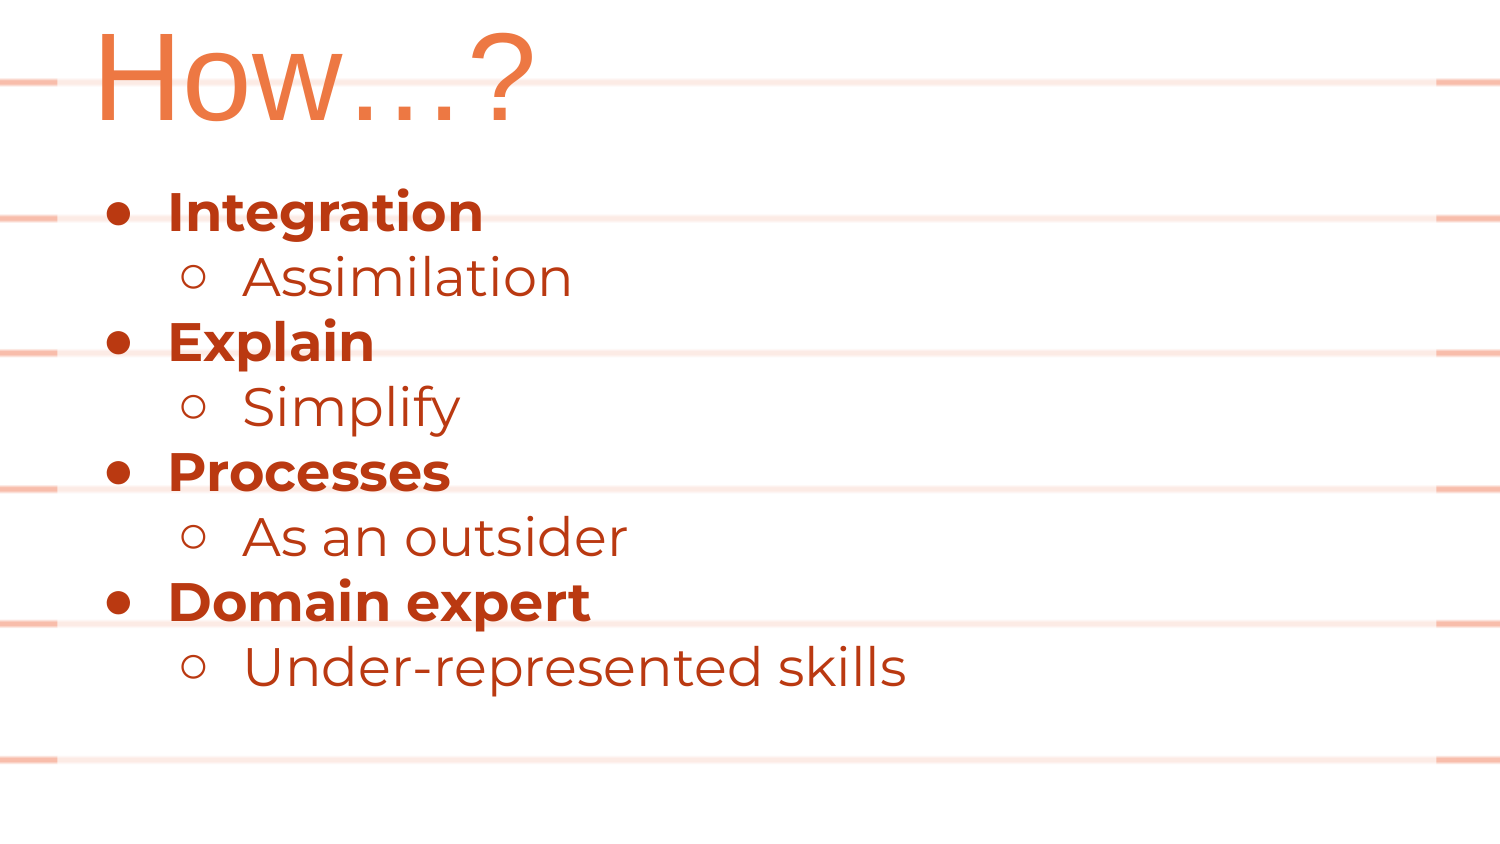

How…?

Integration
Assimilation
Explain
Simplify
Processes
As an outsider
Domain expert
Under-represented skills